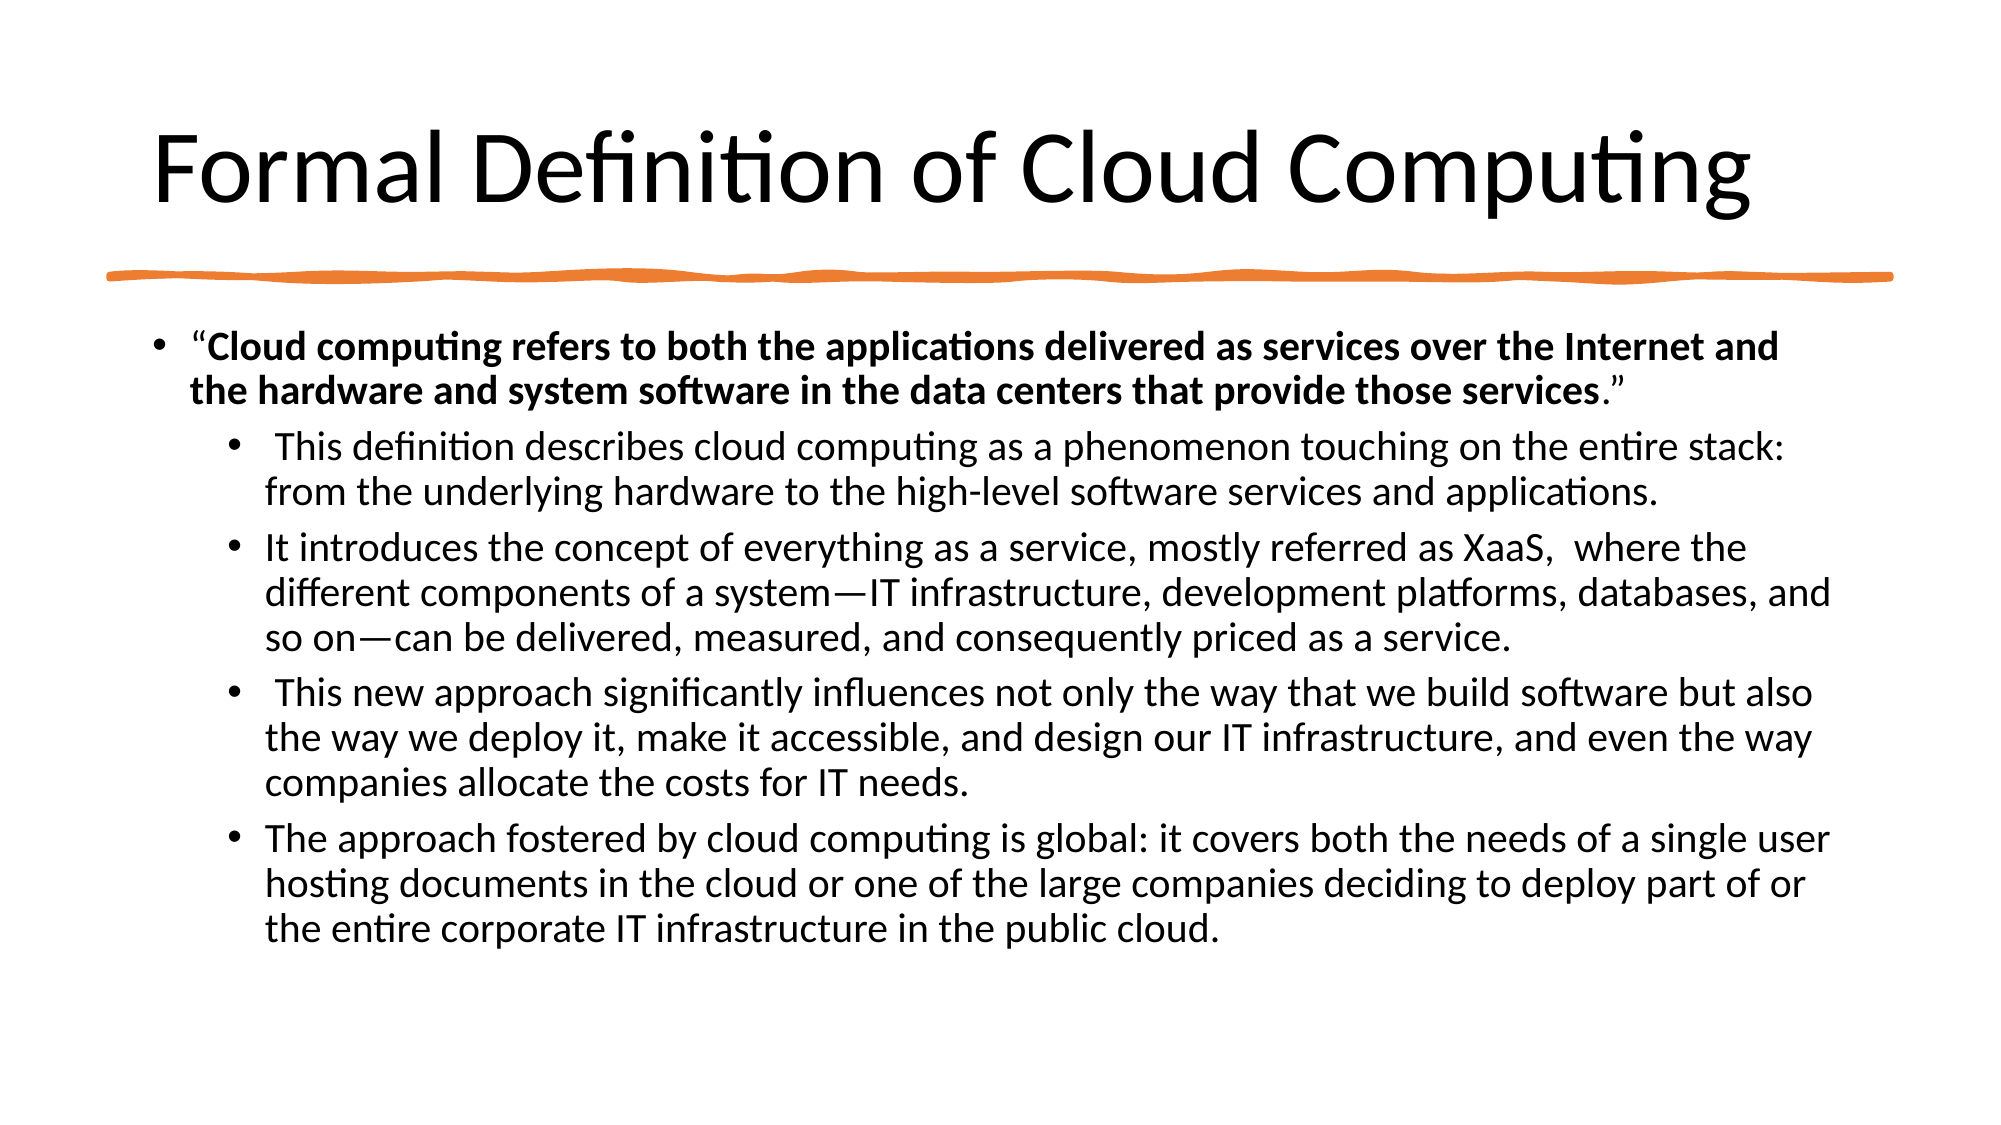

# Formal Definition of Cloud Computing

“Cloud computing refers to both the applications delivered as services over the Internet and the hardware and system software in the data centers that provide those services.”
 This definition describes cloud computing as a phenomenon touching on the entire stack: from the underlying hardware to the high-level software services and applications.
It introduces the concept of everything as a service, mostly referred as XaaS,  where the different components of a system—IT infrastructure, development platforms, databases, and so on—can be delivered, measured, and consequently priced as a service.
 This new approach significantly influences not only the way that we build software but also the way we deploy it, make it accessible, and design our IT infrastructure, and even the way companies allocate the costs for IT needs.
The approach fostered by cloud computing is global: it covers both the needs of a single user hosting documents in the cloud or one of the large companies deciding to deploy part of or the entire corporate IT infrastructure in the public cloud.
13